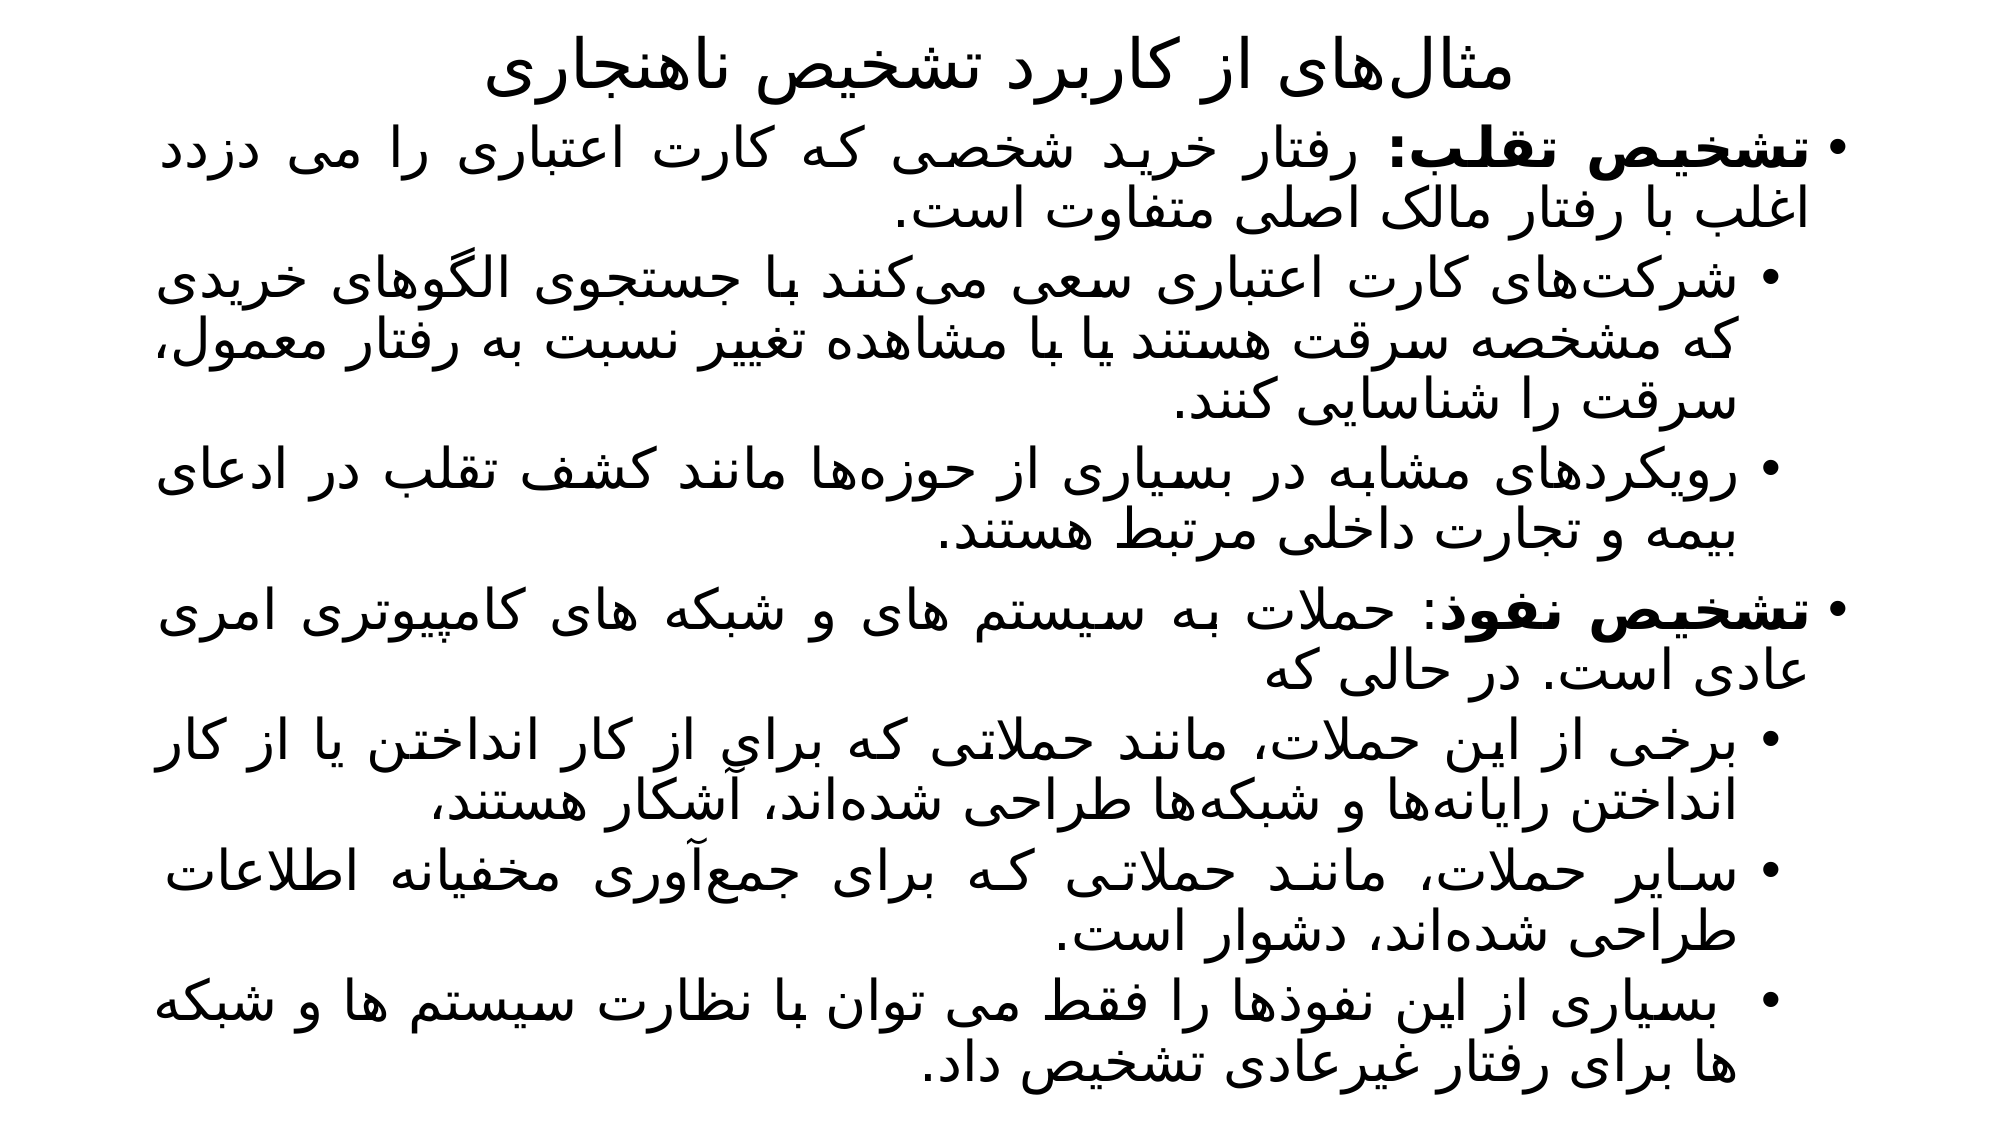

# مثال‌های از کاربرد تشخیص ناهنجاری‌
تشخیص تقلب: رفتار خرید شخصی که کارت اعتباری را می دزدد اغلب با رفتار مالک اصلی متفاوت است.
شرکت‌های کارت اعتباری سعی می‌کنند با جستجوی الگوهای خریدی که مشخصه سرقت هستند یا با مشاهده تغییر نسبت به رفتار معمول، سرقت را شناسایی کنند.
رویکردهای مشابه در بسیاری از حوزه‌ها مانند کشف تقلب در ادعای بیمه و تجارت داخلی مرتبط هستند.
تشخیص نفوذ: حملات به سیستم های و شبکه های کامپیوتری امری عادی است. در حالی که
برخی از این حملات، مانند حملاتی که برای از کار انداختن یا از کار انداختن رایانه‌ها و شبکه‌ها طراحی شده‌اند، آشکار هستند،
سایر حملات، مانند حملاتی که برای جمع‌آوری مخفیانه اطلاعات طراحی شده‌اند، دشوار است.
 بسیاری از این نفوذها را فقط می توان با نظارت سیستم ها و شبکه ها برای رفتار غیرعادی تشخیص داد.